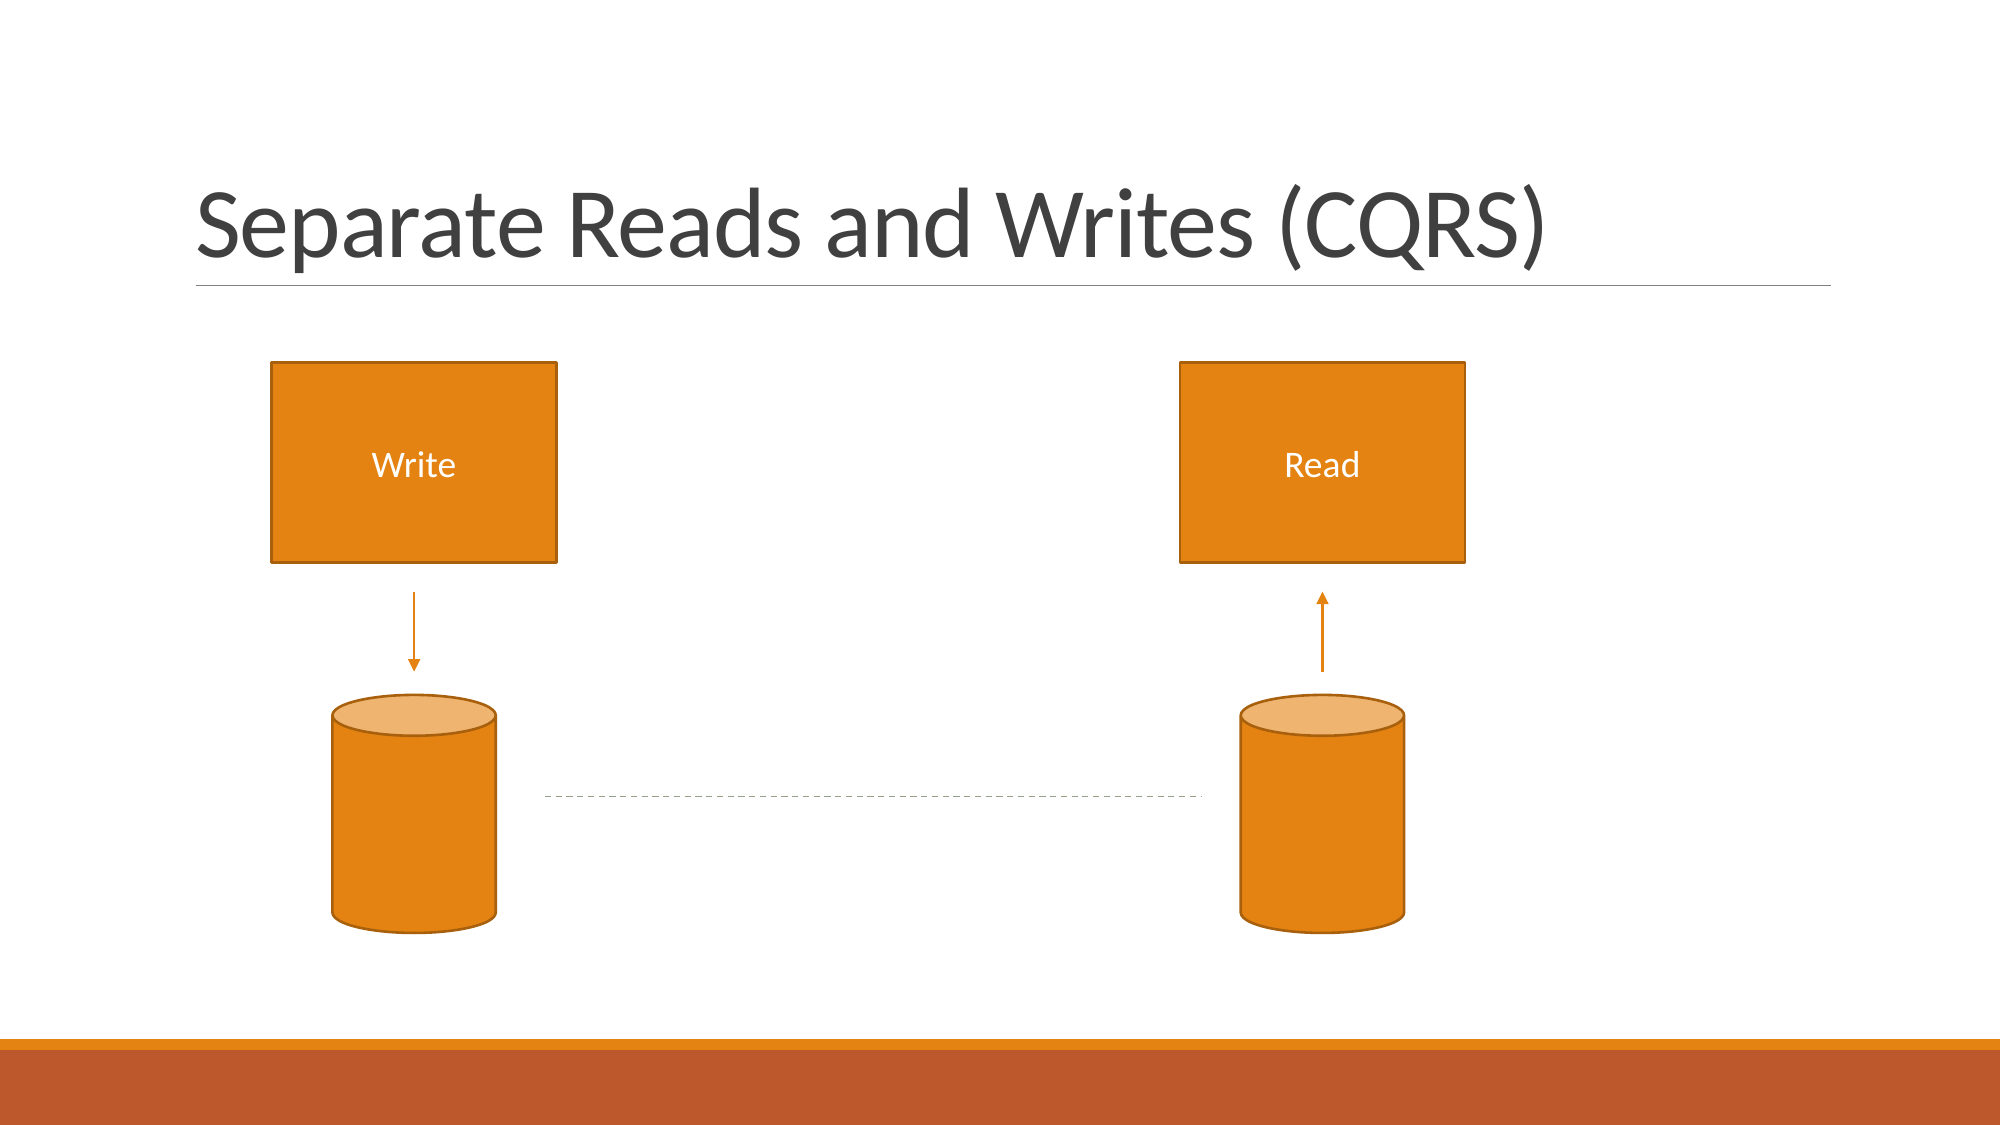

# Separate Reads and Writes (CQRS)
Write
Read